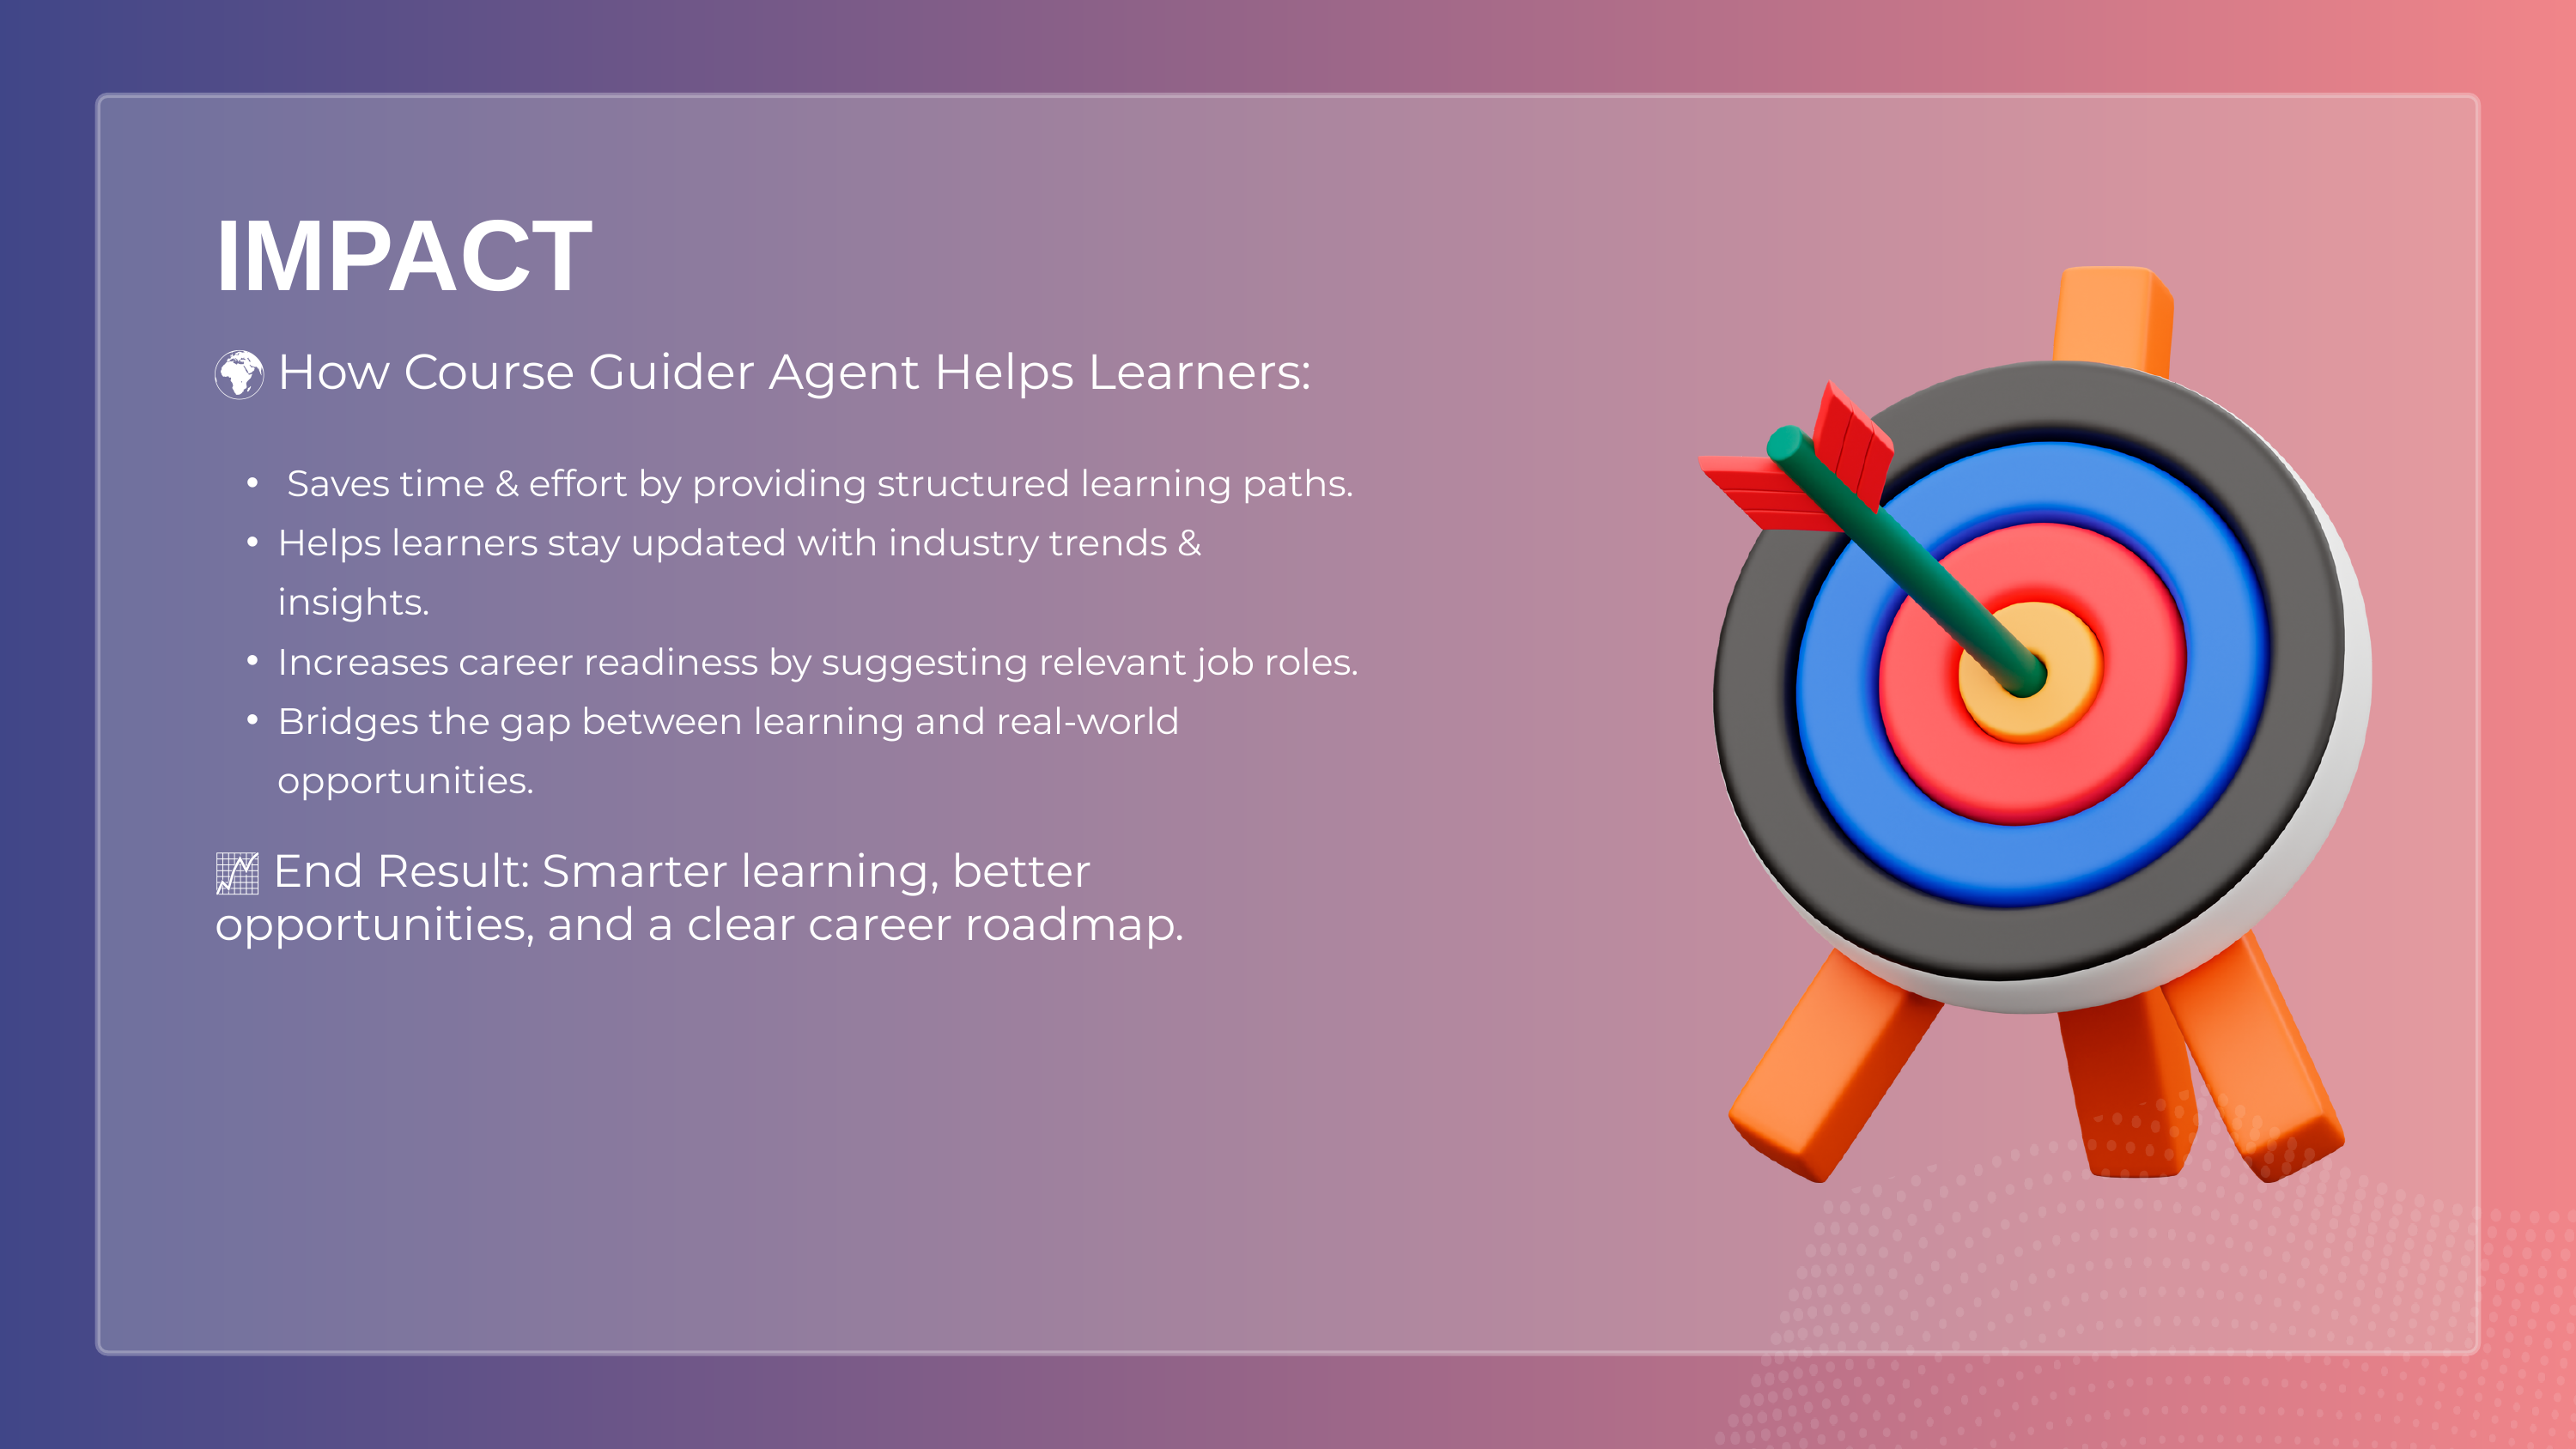

IMPACT

🌍 How Course Guider Agent Helps Learners:

 Saves time & effort by providing structured learning paths.
Helps learners stay updated with industry trends & insights.
Increases career readiness by suggesting relevant job roles.
Bridges the gap between learning and real-world opportunities.

📈 End Result: Smarter learning, better opportunities, and a clear career roadmap.